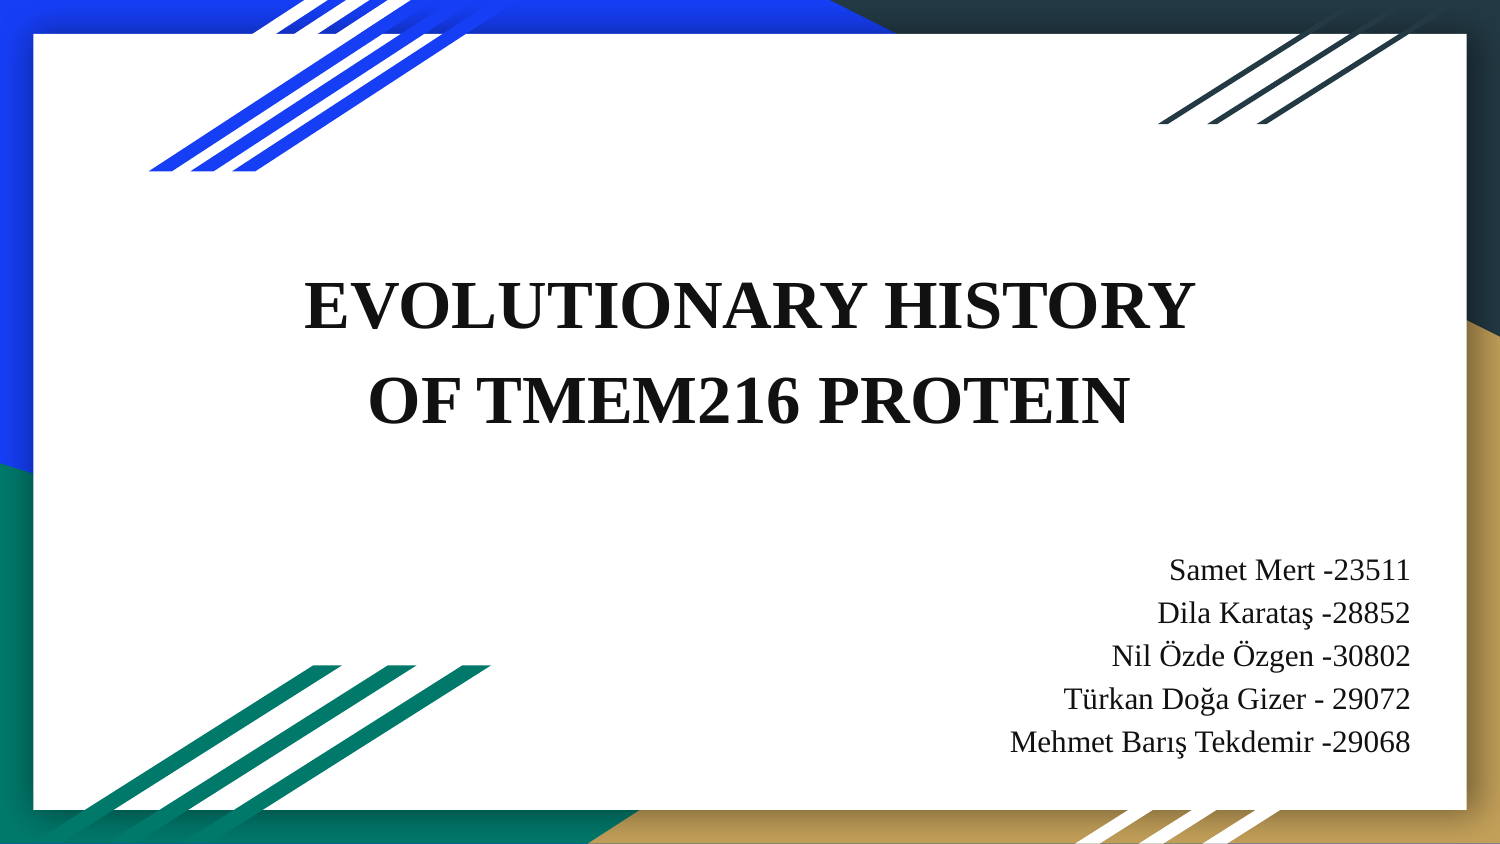

# EVOLUTIONARY HISTORY OF TMEM216 PROTEIN

Samet Mert -23511
Dila Karataş -28852
Nil Özde Özgen -30802
Türkan Doğa Gizer - 29072
Mehmet Barış Tekdemir -29068